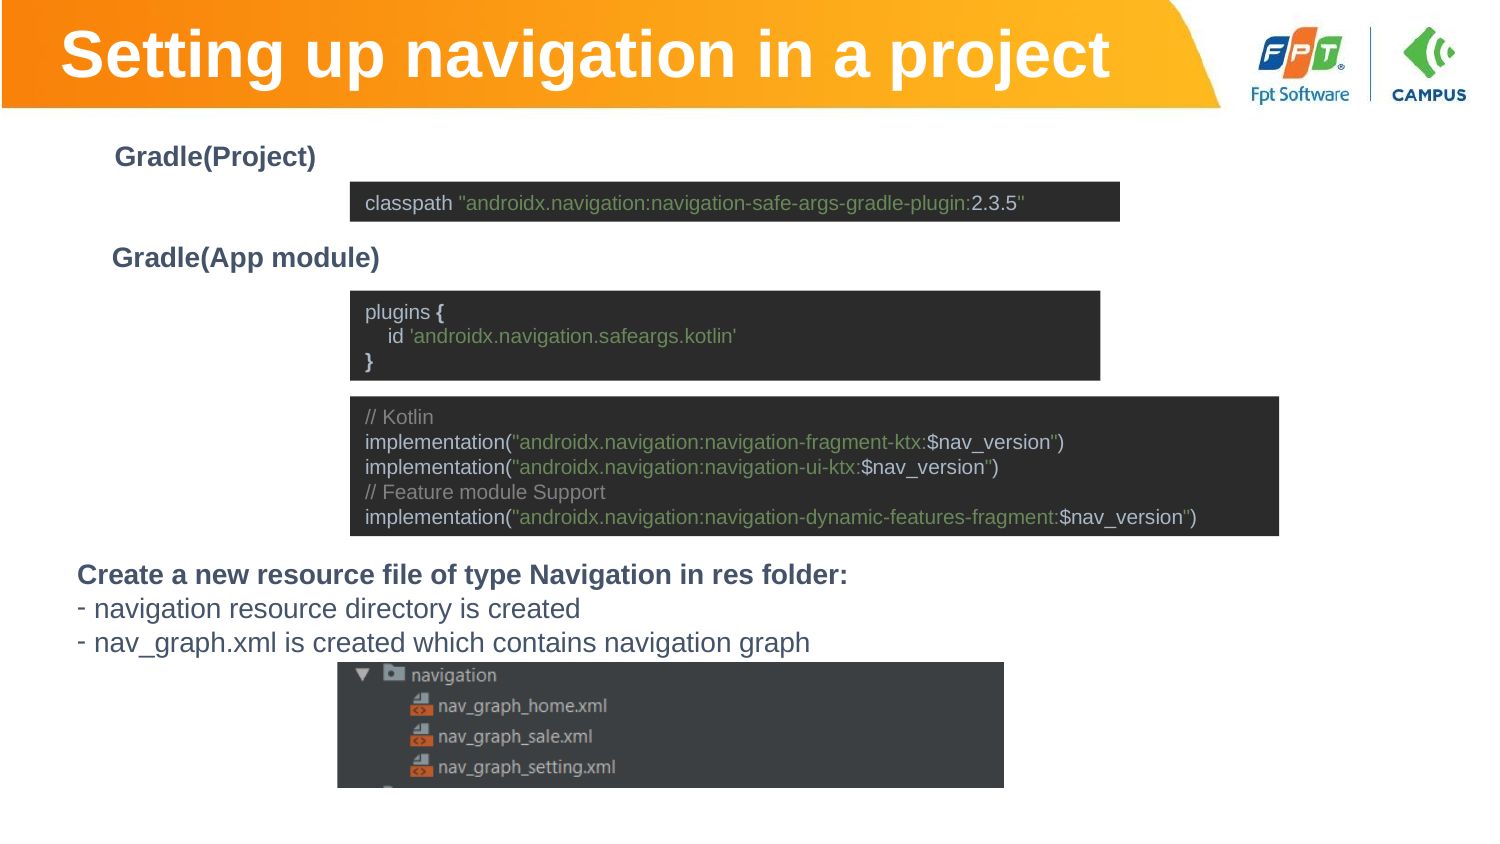

# Setting up navigation in a project
Gradle(Project)
classpath "androidx.navigation:navigation-safe-args-gradle-plugin:2.3.5"
Gradle(App module)
plugins {
    id 'androidx.navigation.safeargs.kotlin'
}
// Kotlin
implementation("androidx.navigation:navigation-fragment-ktx:$nav_version")
implementation("androidx.navigation:navigation-ui-ktx:$nav_version")
// Feature module Support
implementation("androidx.navigation:navigation-dynamic-features-fragment:$nav_version")
Create a new resource file of type Navigation in res folder:
navigation resource directory is created
nav_graph.xml is created which contains navigation graph